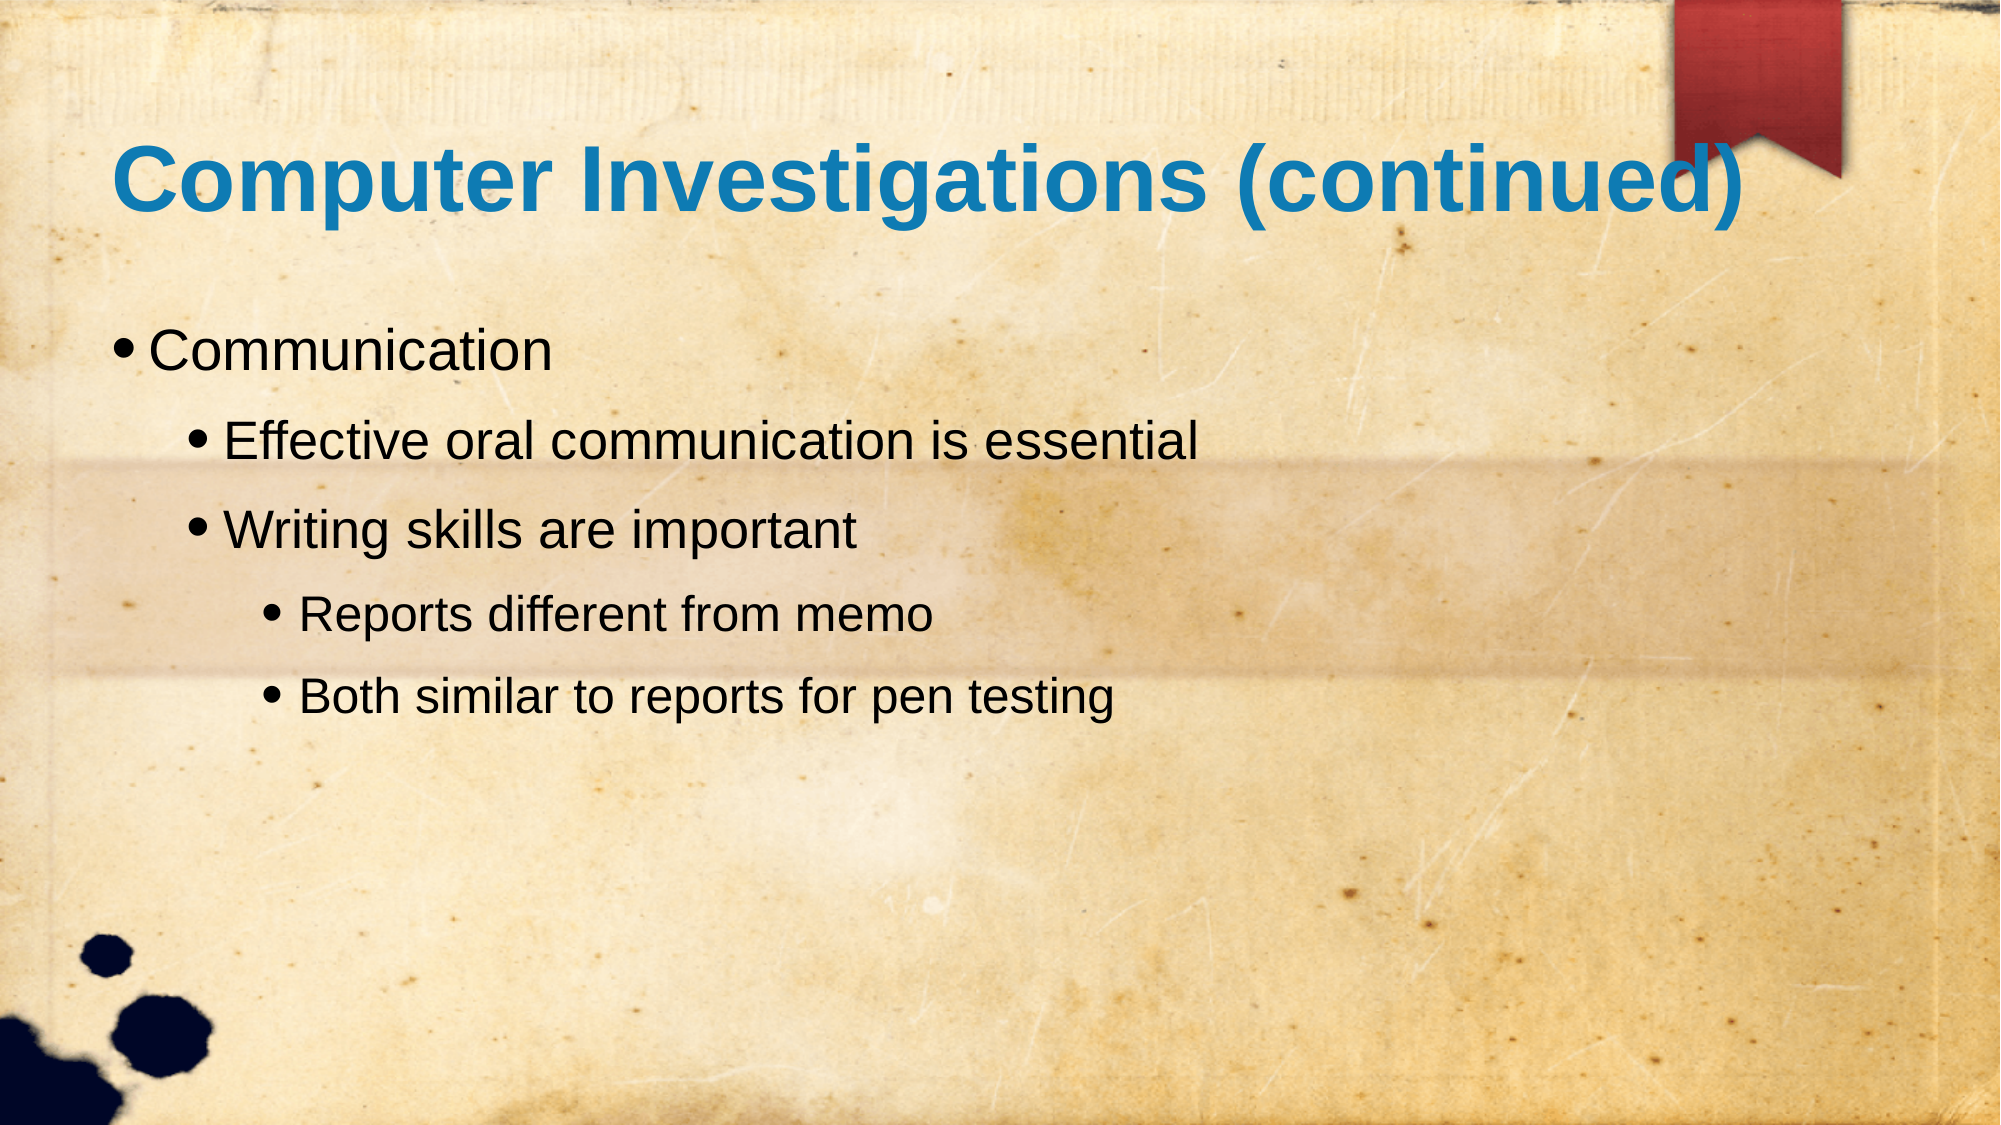

Computer Investigations (continued)
Communication
Effective oral communication is essential
Writing skills are important
Reports different from memo
Both similar to reports for pen testing